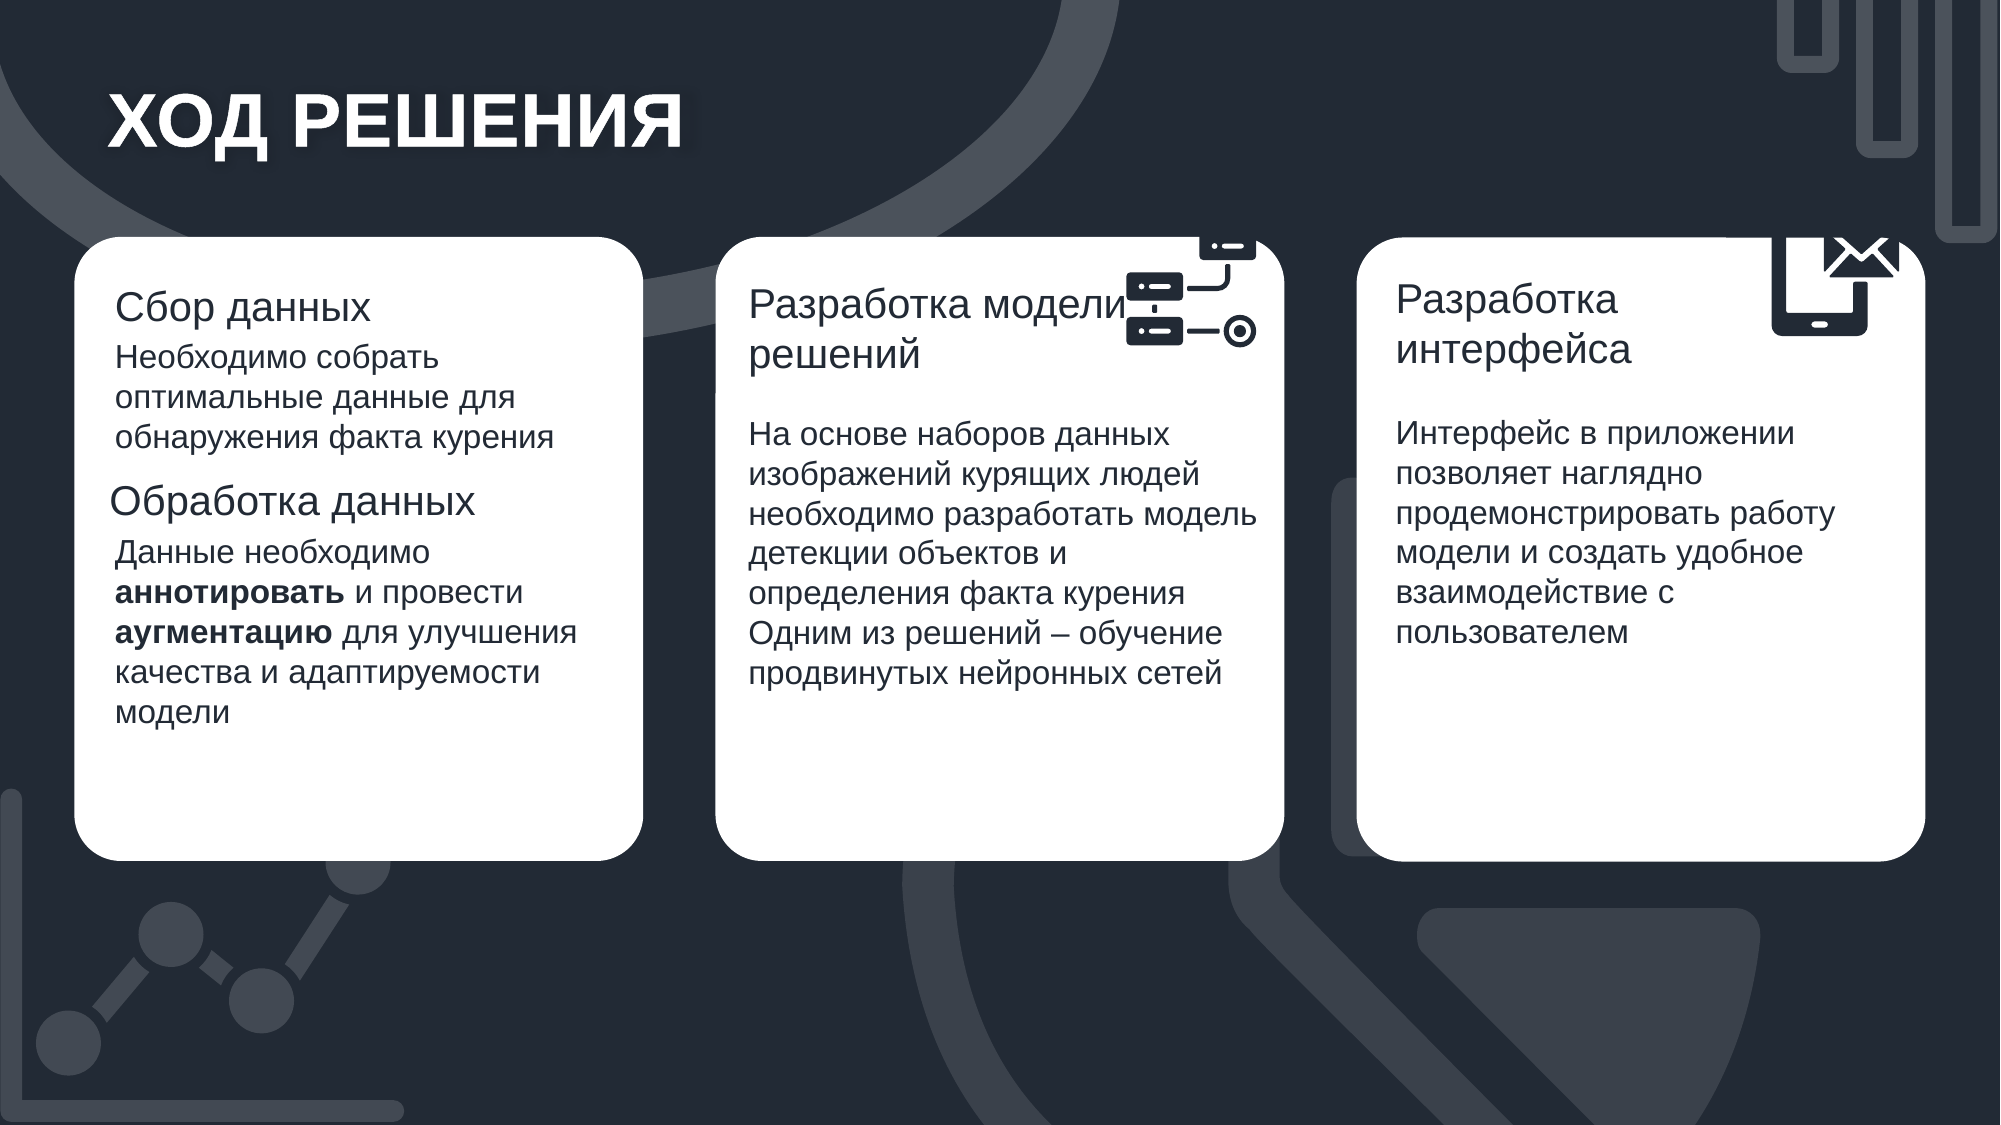

ХОД РЕШЕНИЯ

Разработка модели решений
На основе наборов данных изображений курящих людей необходимо разработать модель детекции объектов и определения факта курения
Одним из решений – обучение продвинутых нейронных сетей

Разработка интерфейса
Интерфейс в приложении позволяет наглядно продемонстрировать работу модели и создать удобное взаимодействие с пользователем
Сбор данных

Необходимо собрать оптимальные данные для обнаружения факта курения
Обработка данных

Данные необходимо аннотировать и провести аугментацию для улучшения качества и адаптируемости модели